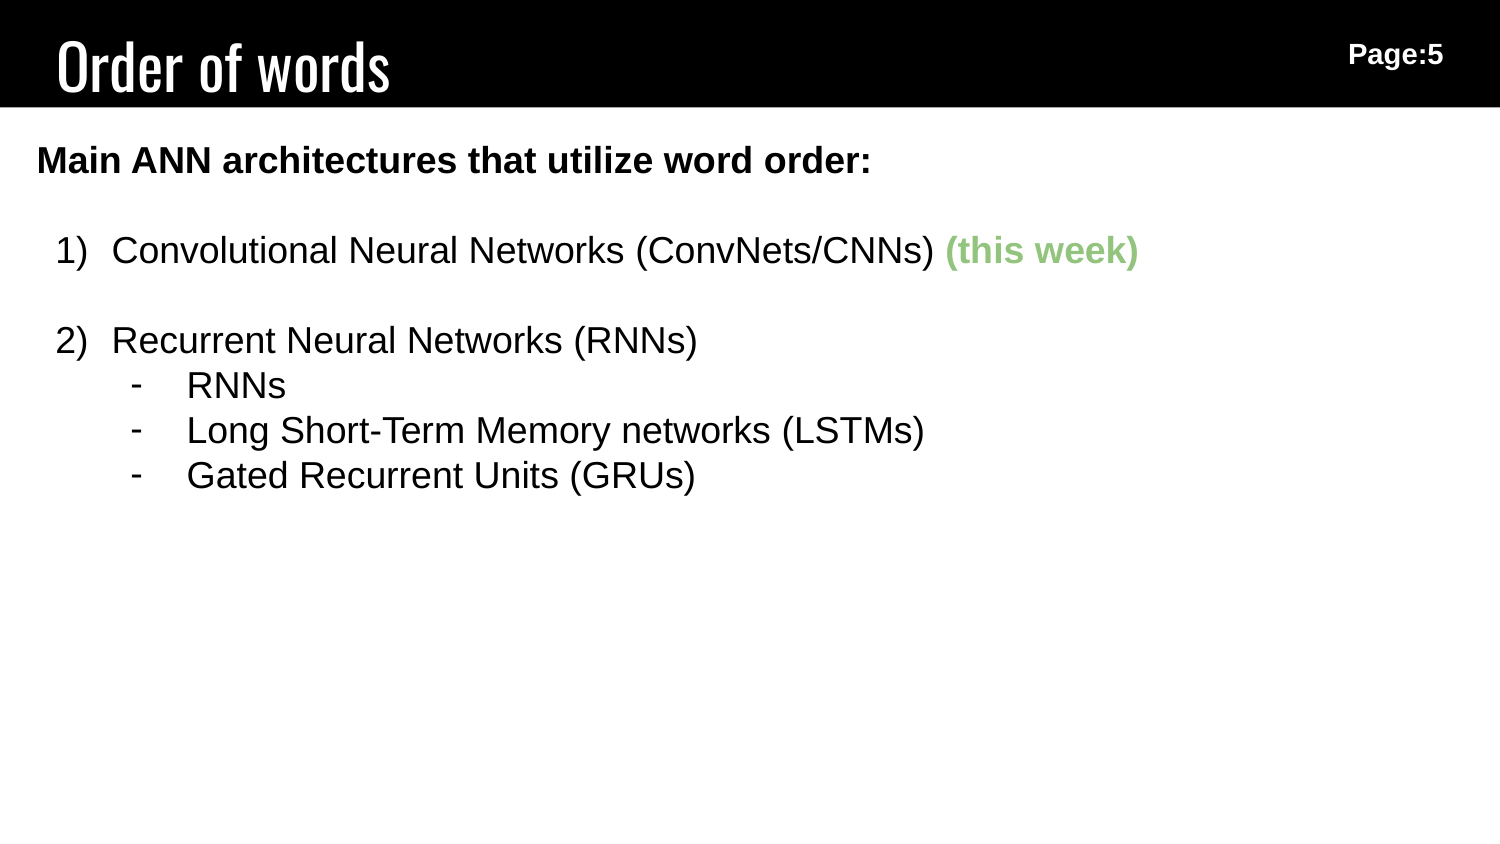

Order of words

Page:5
Main ANN architectures that utilize word order:

Convolutional Neural Networks (ConvNets/CNNs) (this week)

Recurrent Neural Networks (RNNs)
RNNs
Long Short-Term Memory networks (LSTMs)
Gated Recurrent Units (GRUs)